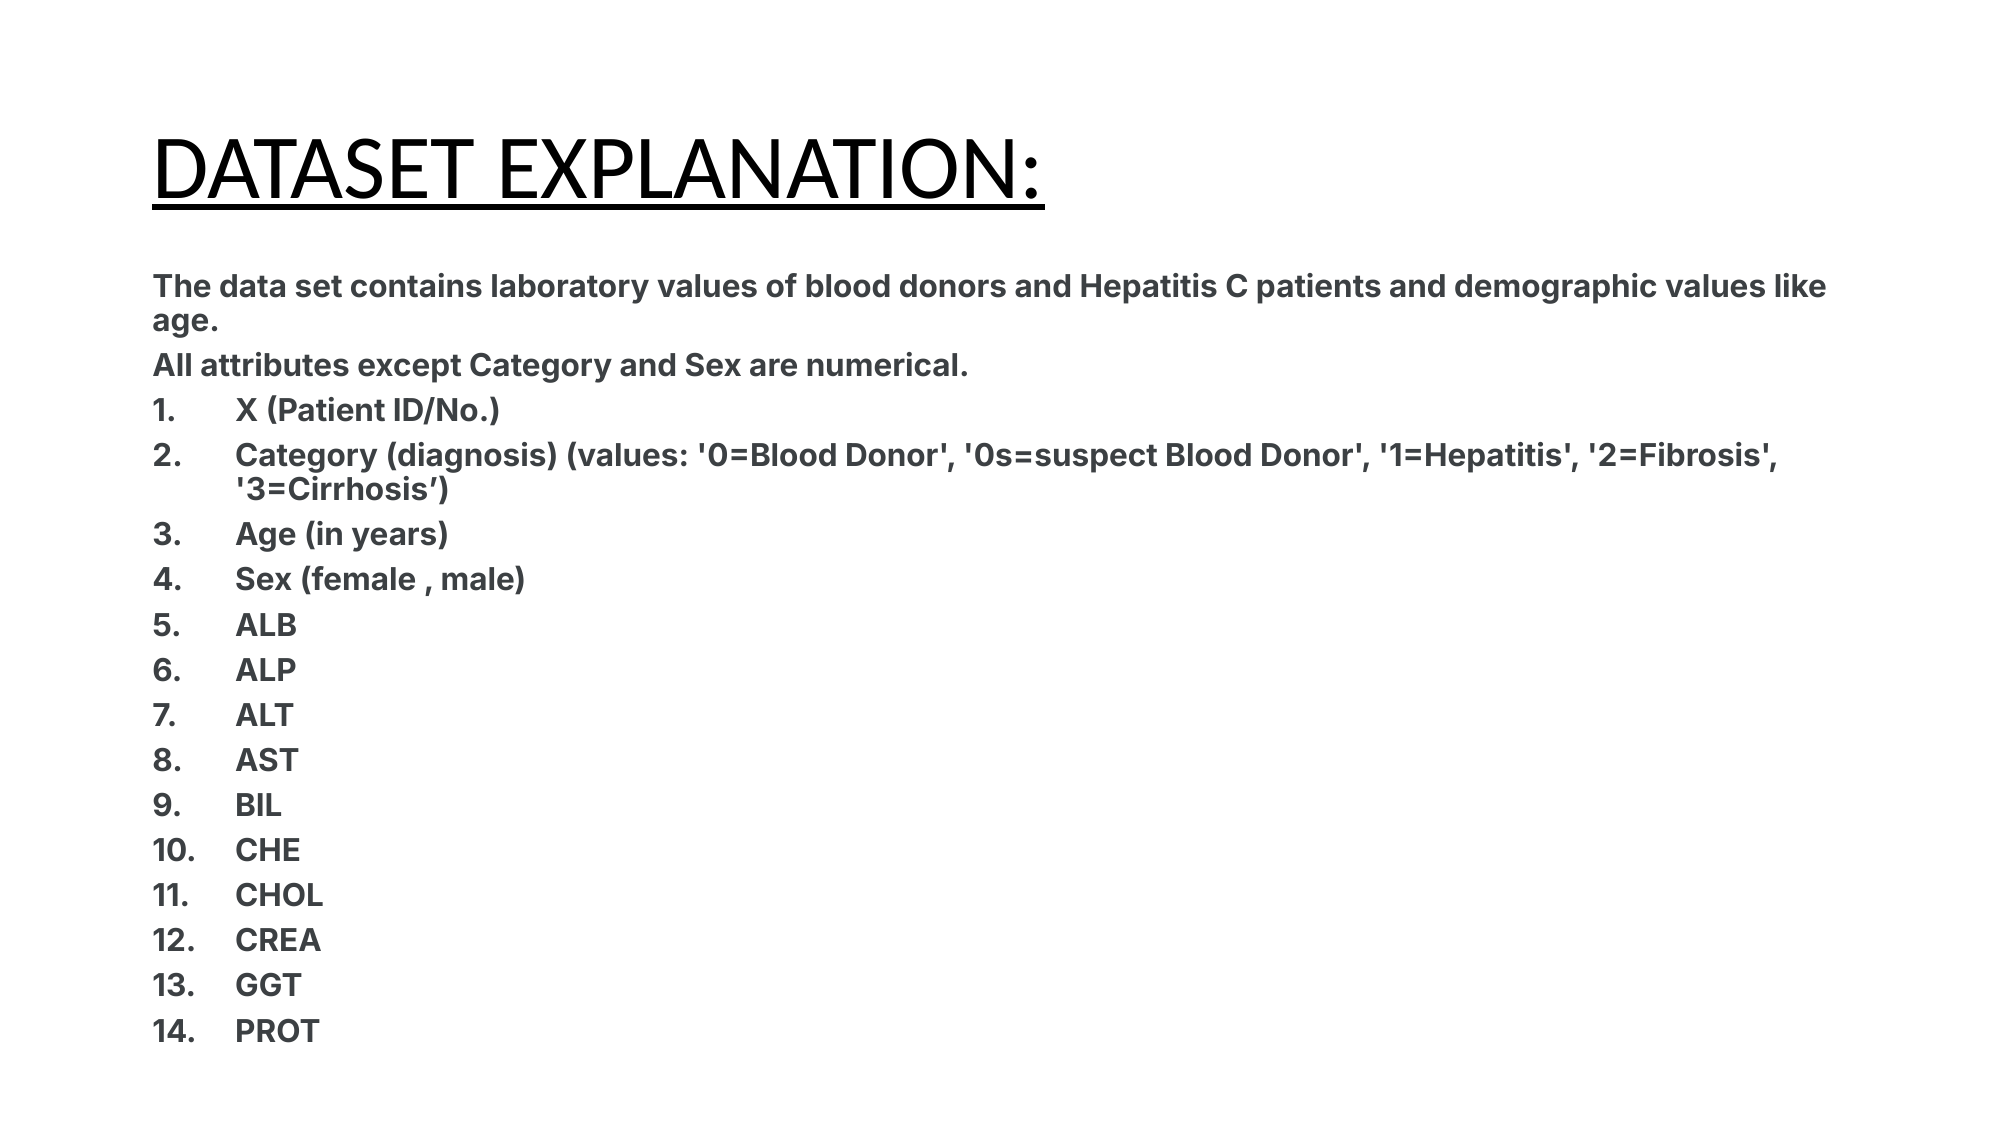

# DATASET EXPLANATION:
The data set contains laboratory values of blood donors and Hepatitis C patients and demographic values like age.
All attributes except Category and Sex are numerical.
X (Patient ID/No.)
Category (diagnosis) (values: '0=Blood Donor', '0s=suspect Blood Donor', '1=Hepatitis', '2=Fibrosis', '3=Cirrhosis’)
Age (in years)
Sex (female , male)
ALB
ALP
ALT
AST
BIL
CHE
CHOL
CREA
GGT
PROT